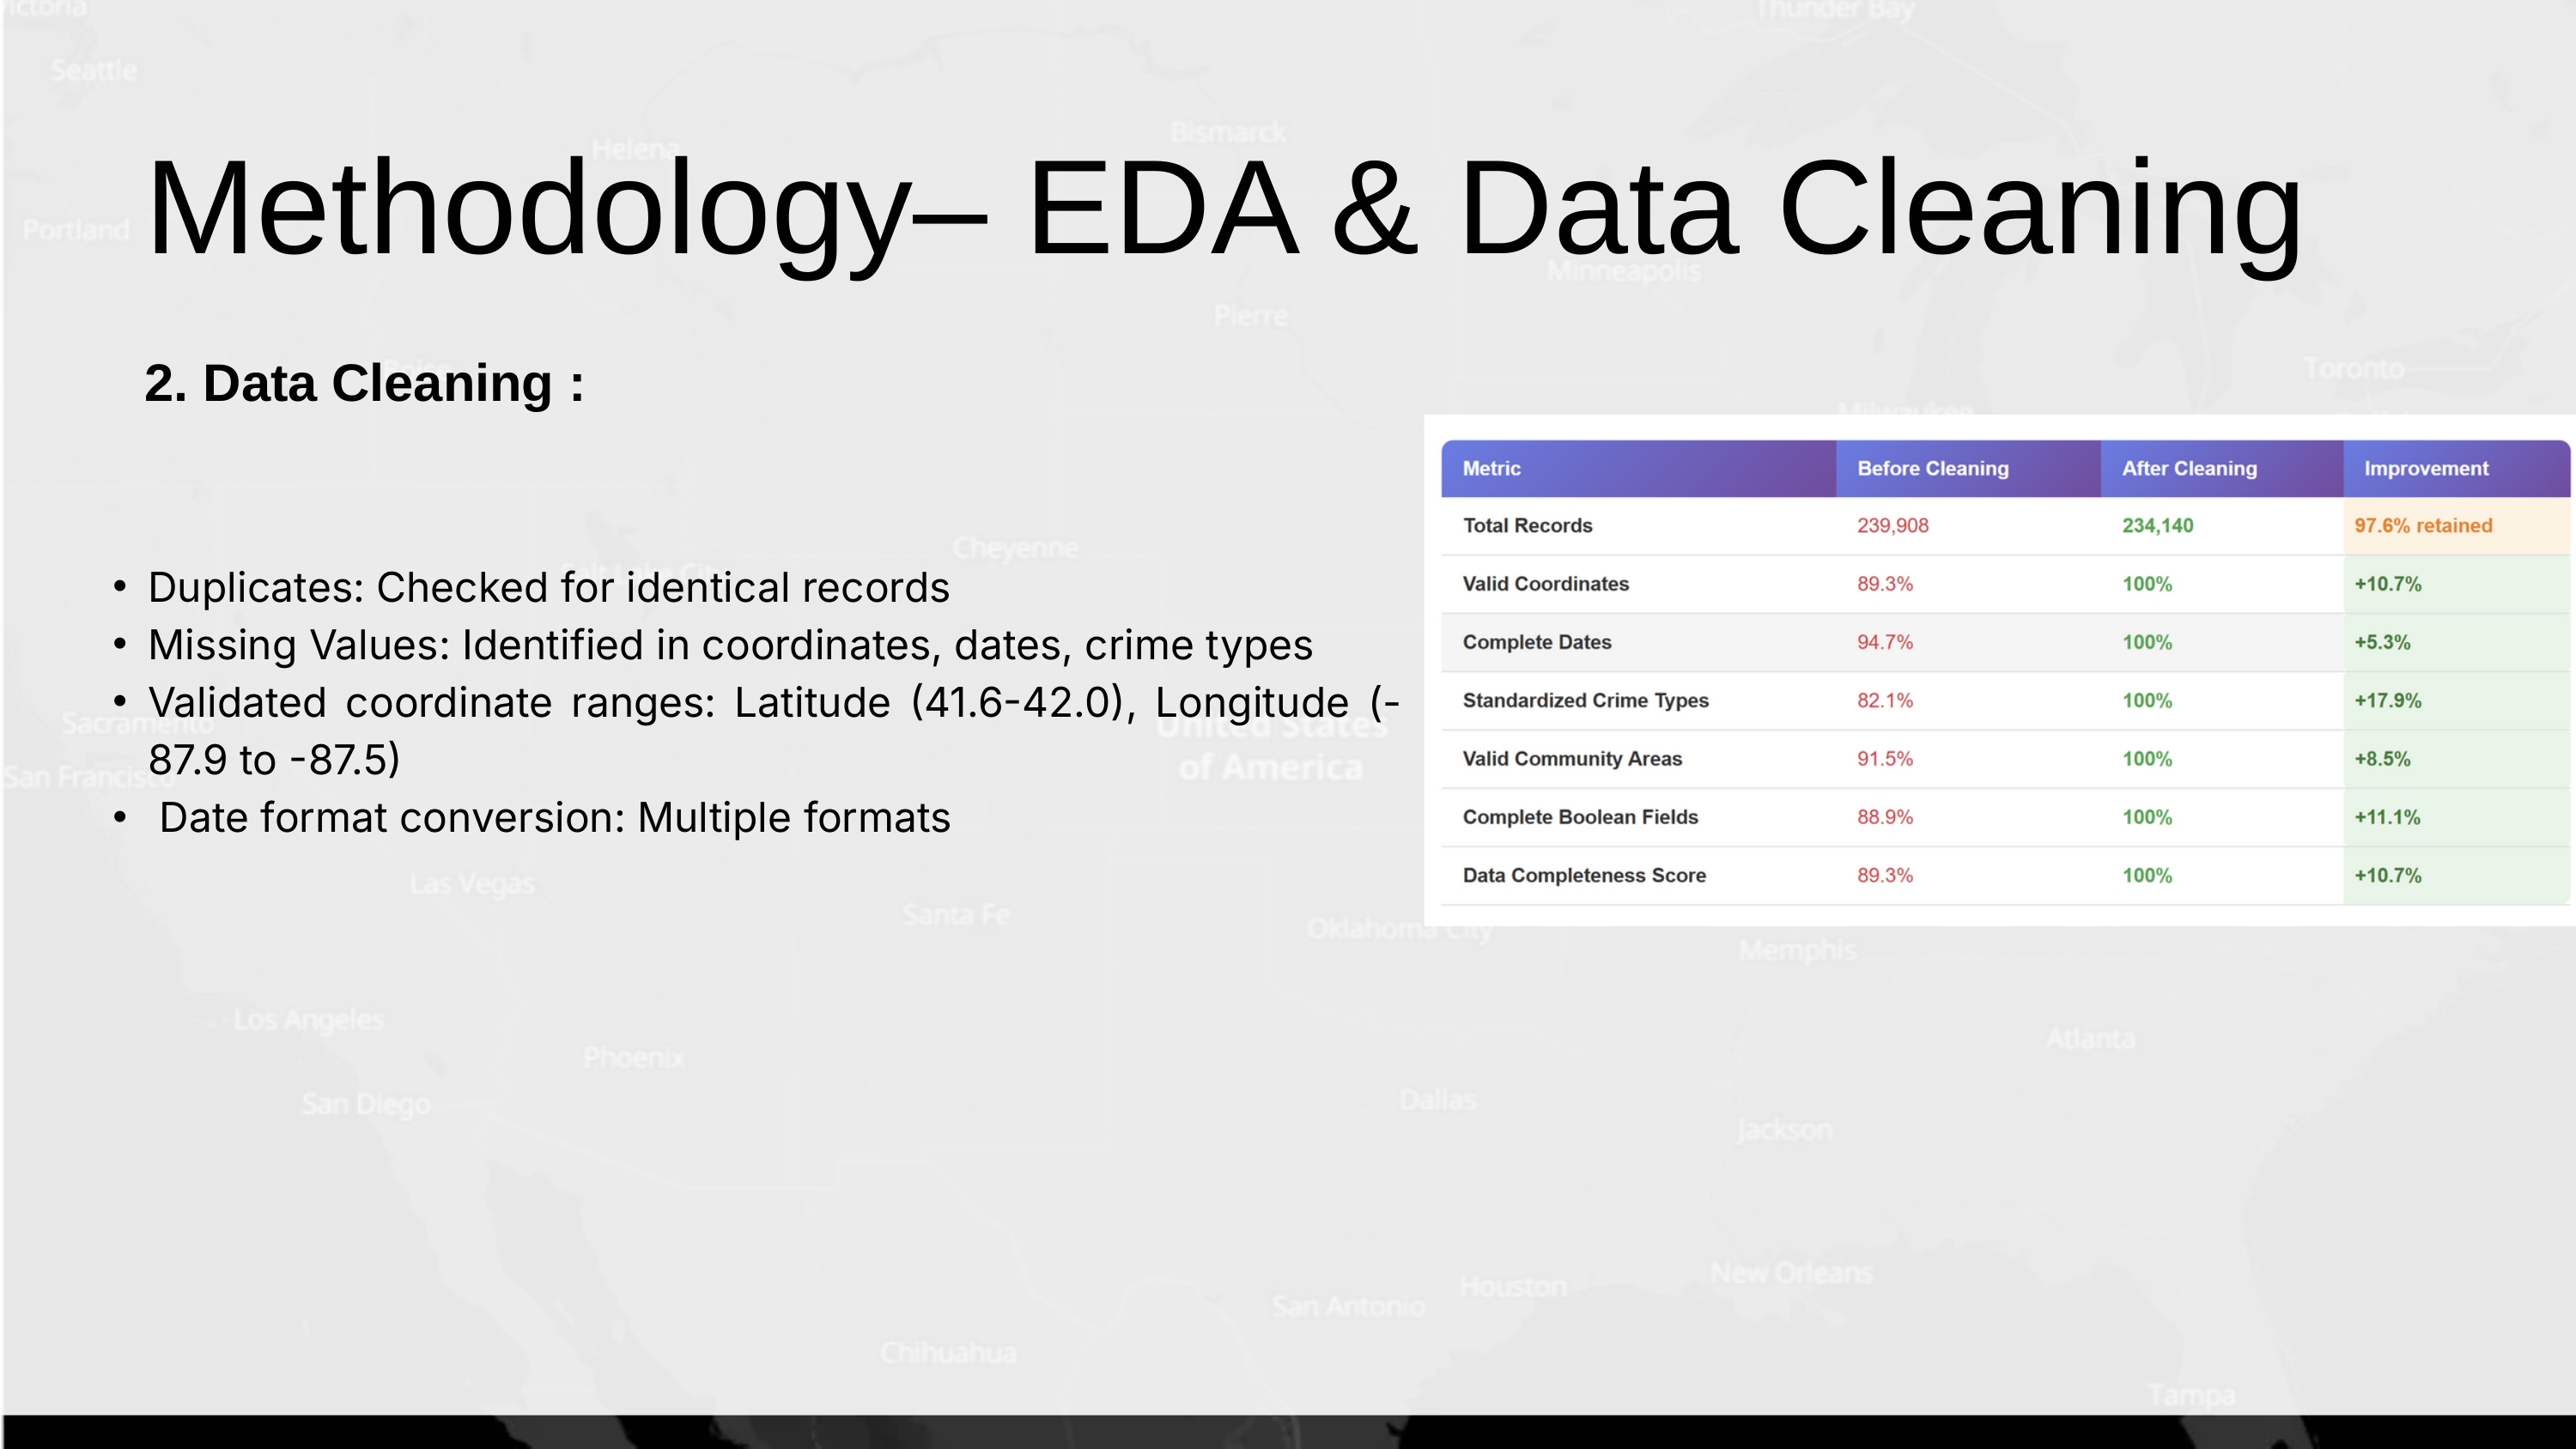

Methodology– EDA & Data Cleaning
2. Data Cleaning :

Duplicates: Checked for identical records
Missing Values: Identified in coordinates, dates, crime types
Validated coordinate ranges: Latitude (41.6-42.0), Longitude (-87.9 to -87.5)
 Date format conversion: Multiple formats